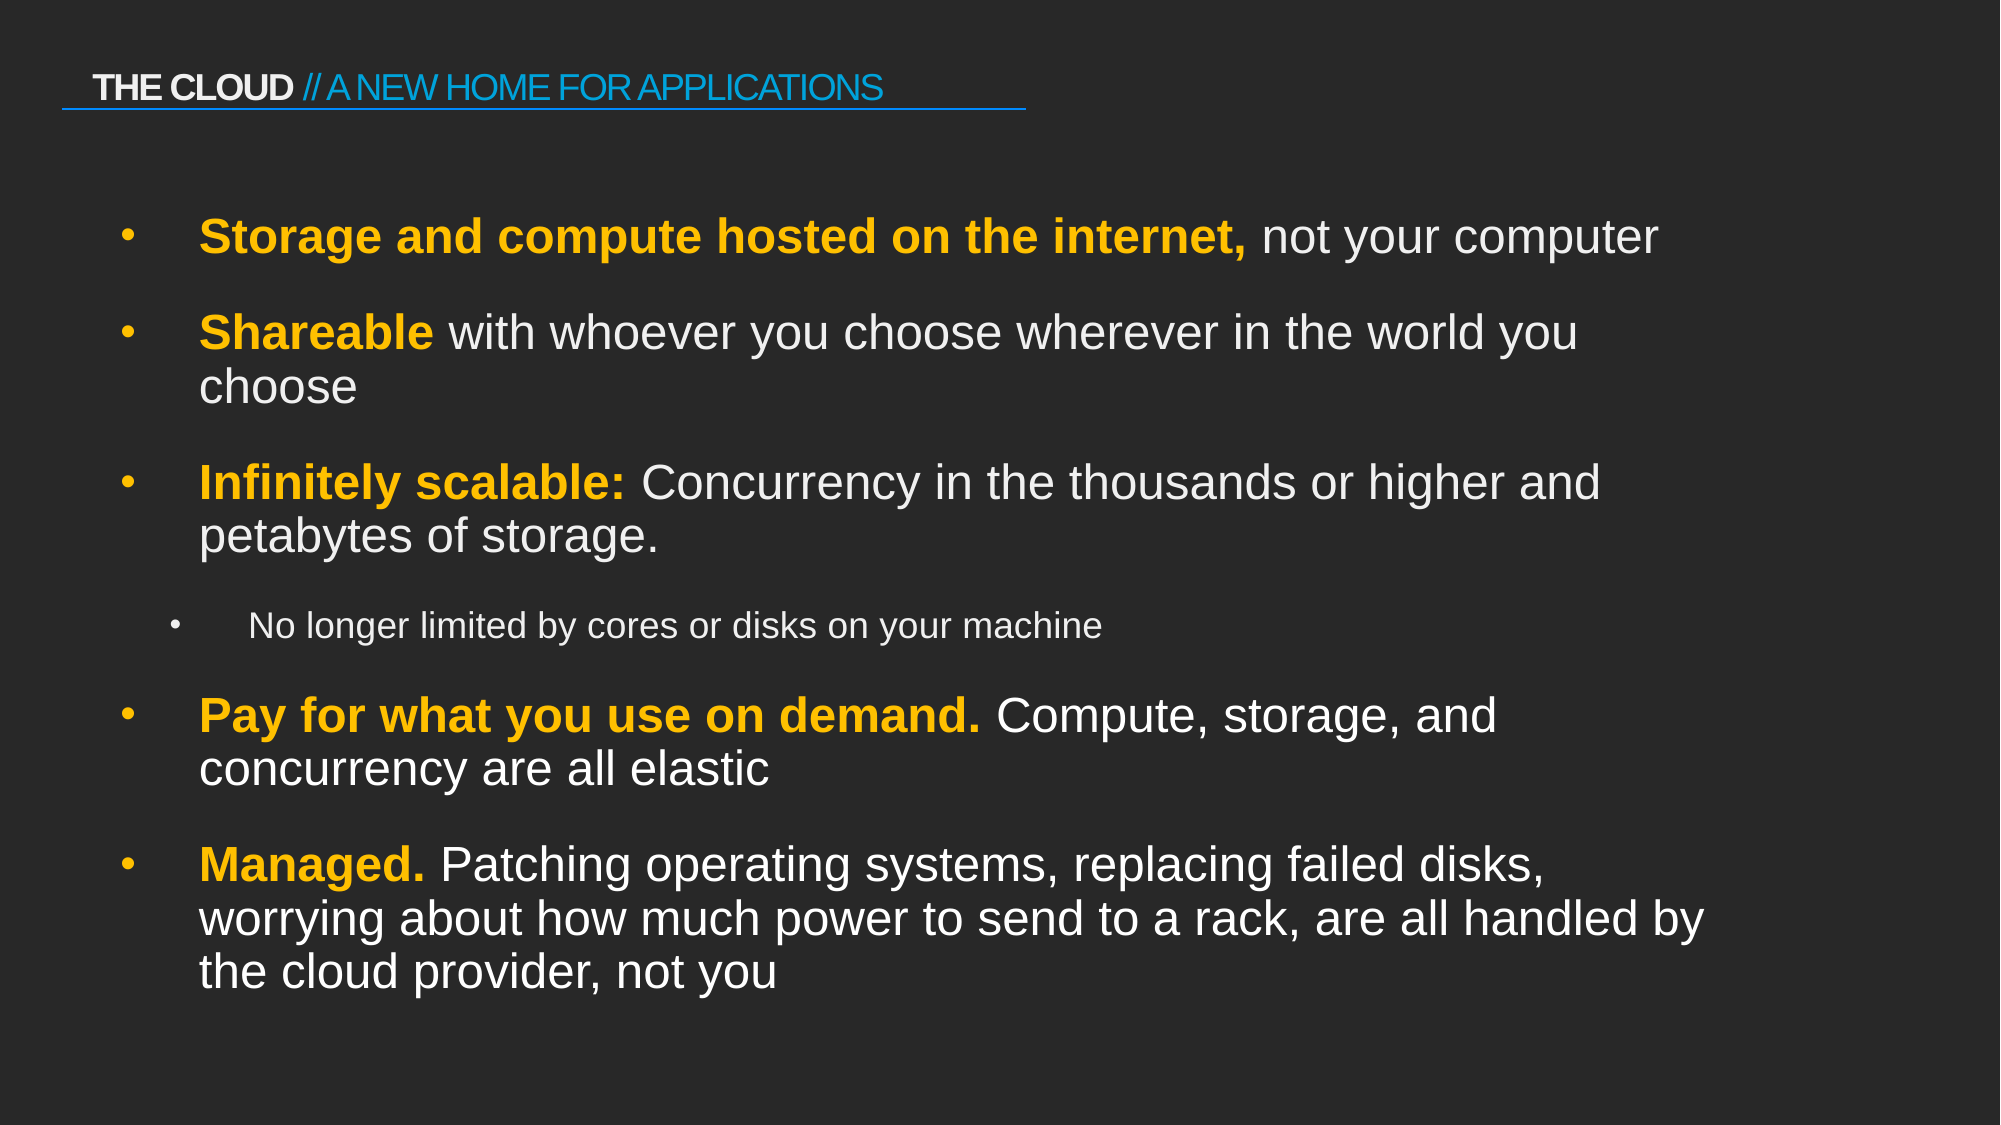

# THE CLOUD // A NEW HOME FOR APPLICATIONS
Storage and compute hosted on the internet, not your computer
Shareable with whoever you choose wherever in the world you choose
Infinitely scalable: Concurrency in the thousands or higher and petabytes of storage.
No longer limited by cores or disks on your machine
Pay for what you use on demand. Compute, storage, and concurrency are all elastic
Managed. Patching operating systems, replacing failed disks, worrying about how much power to send to a rack, are all handled by the cloud provider, not you